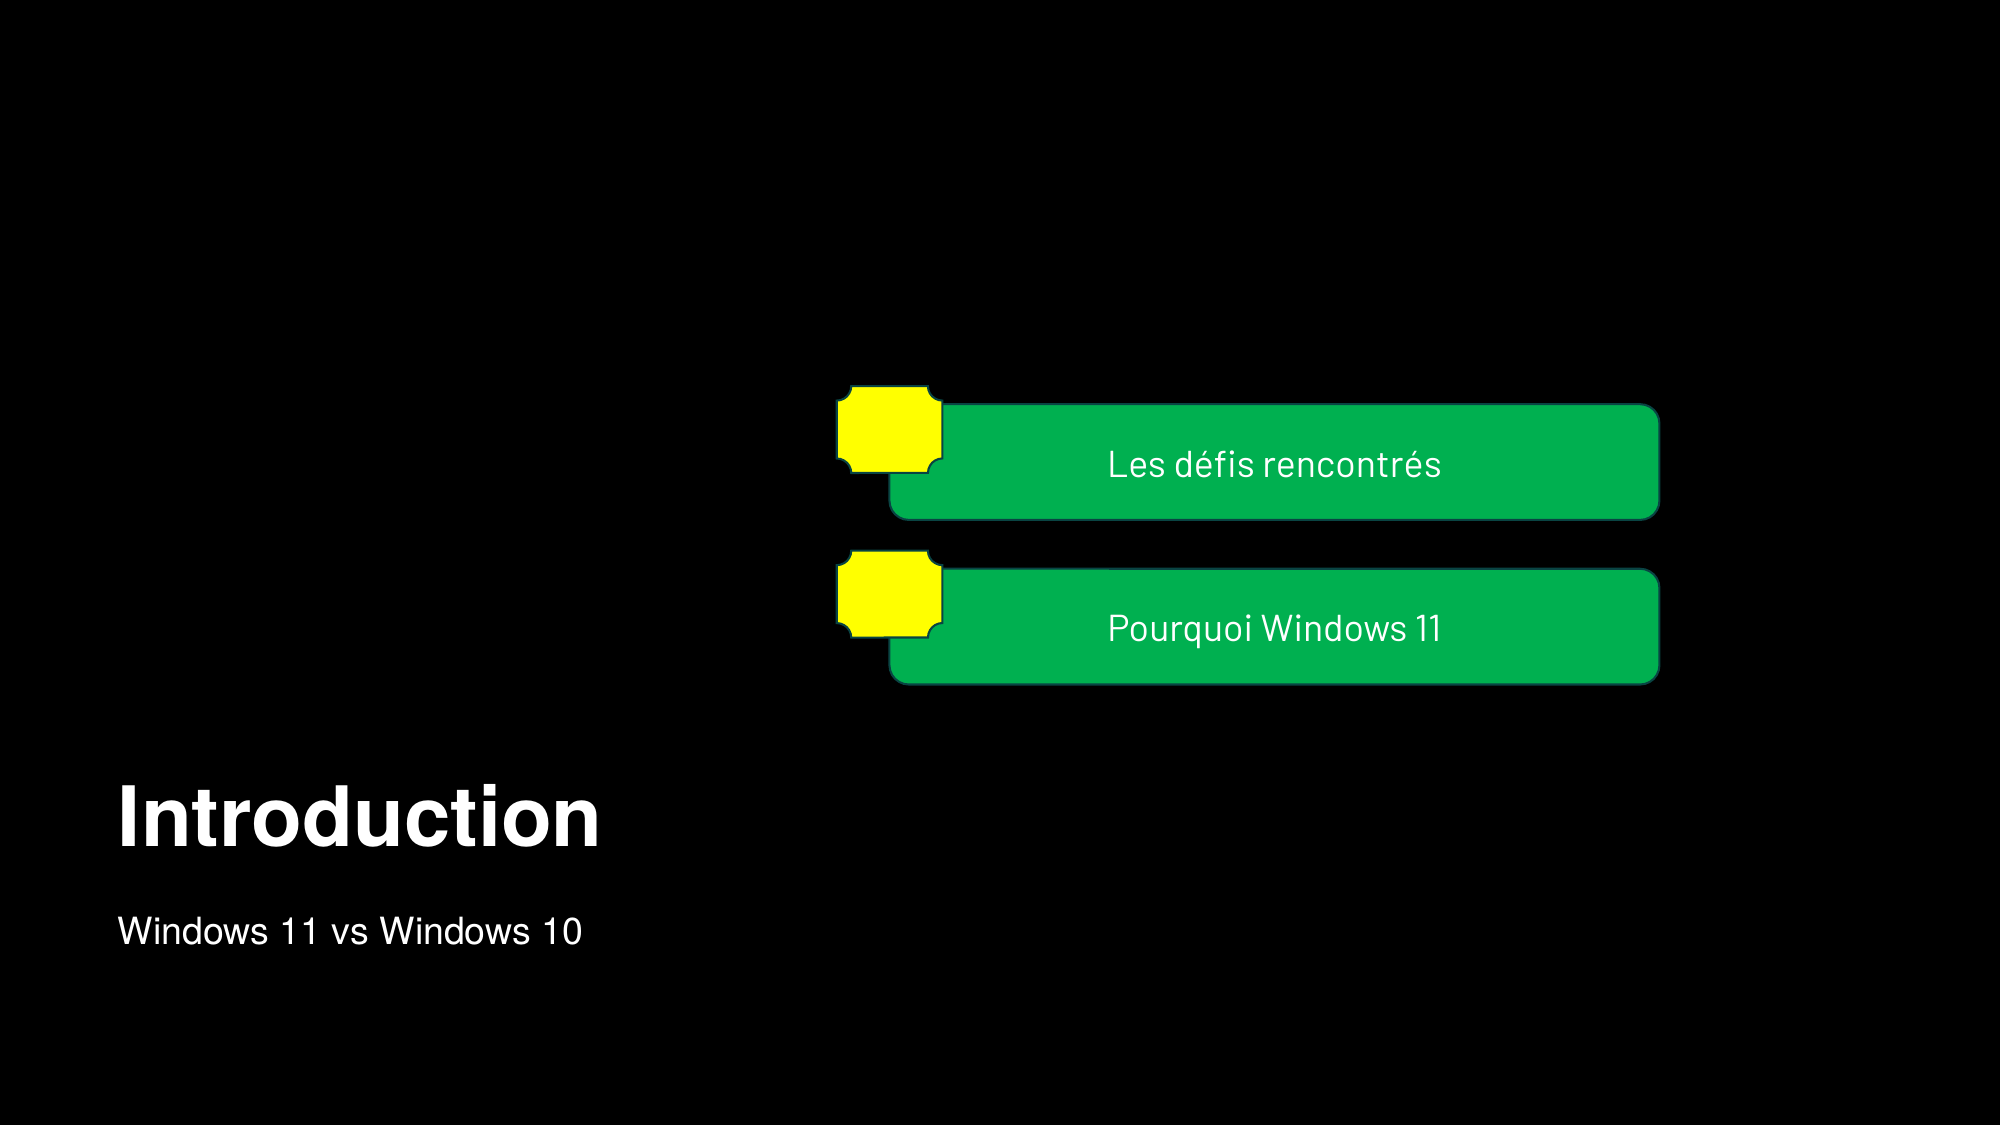

Les défis rencontrés

# Introduction
Pourquoi Windows 11
Windows 11 vs Windows 10